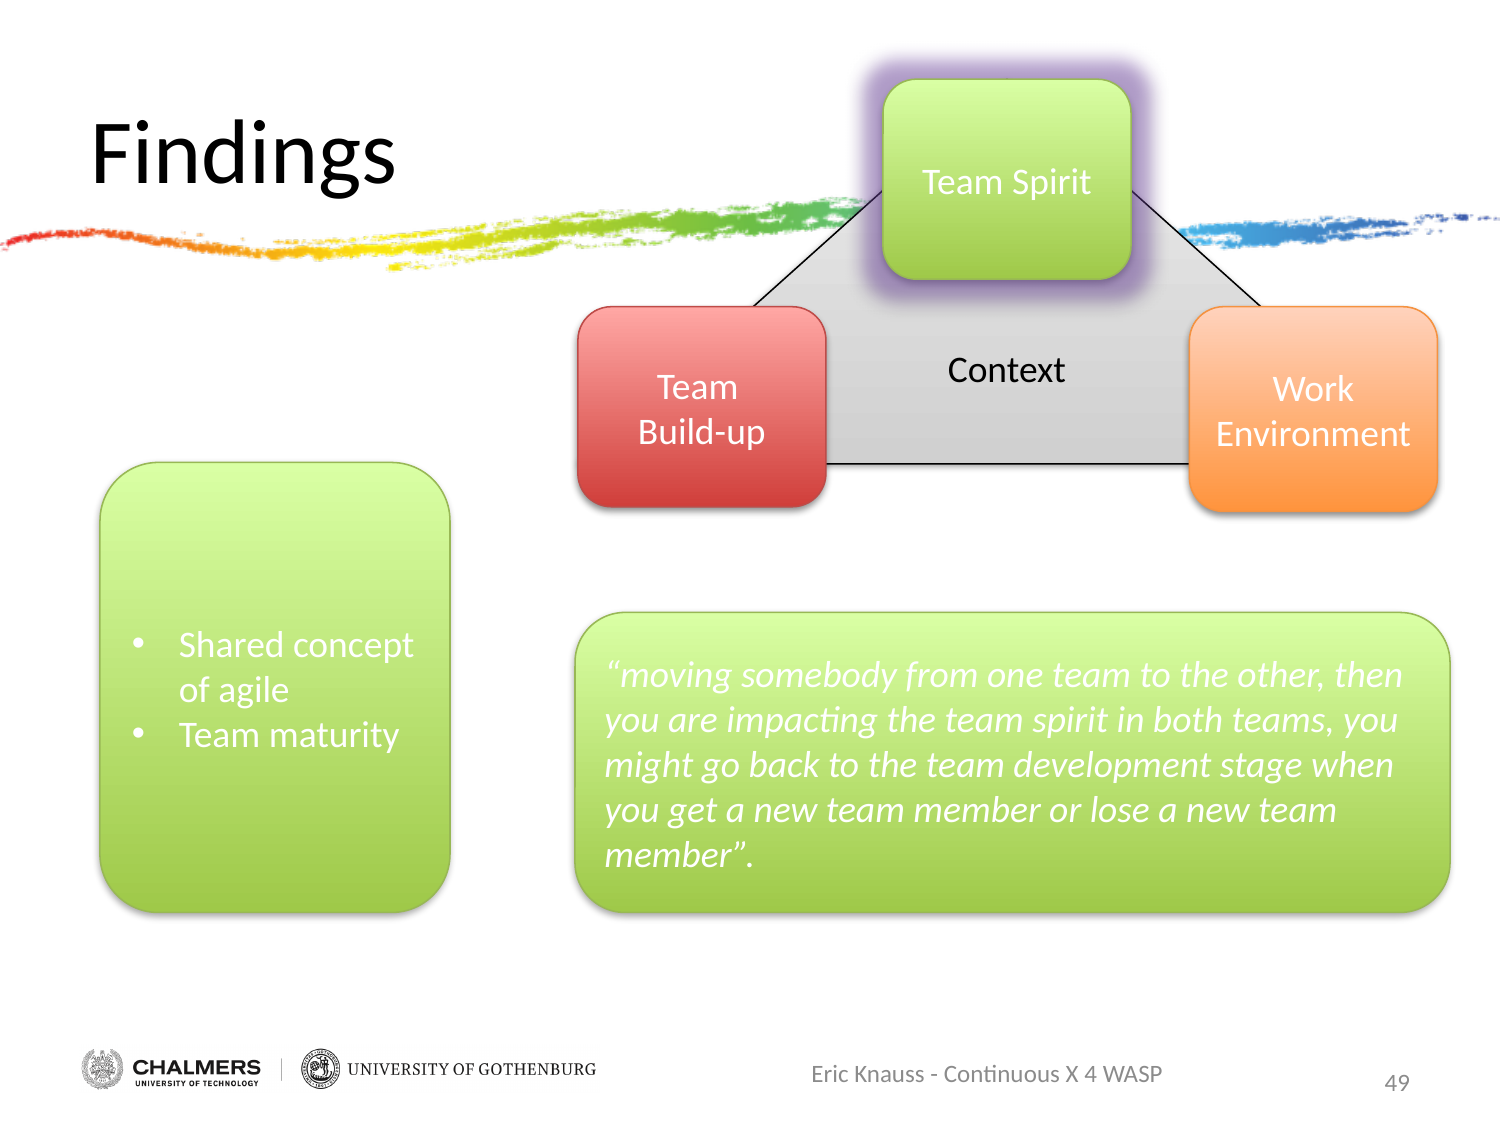

# Findings
Context
Team Spirit
Team
Build-up
Work Environment
Shared concept of agile
Team maturity
“moving somebody from one team to the other, then you are impacting the team spirit in both teams, you might go back to the team development stage when you get a new team member or lose a new team member”.
Eric Knauss - Continuous X 4 WASP
49